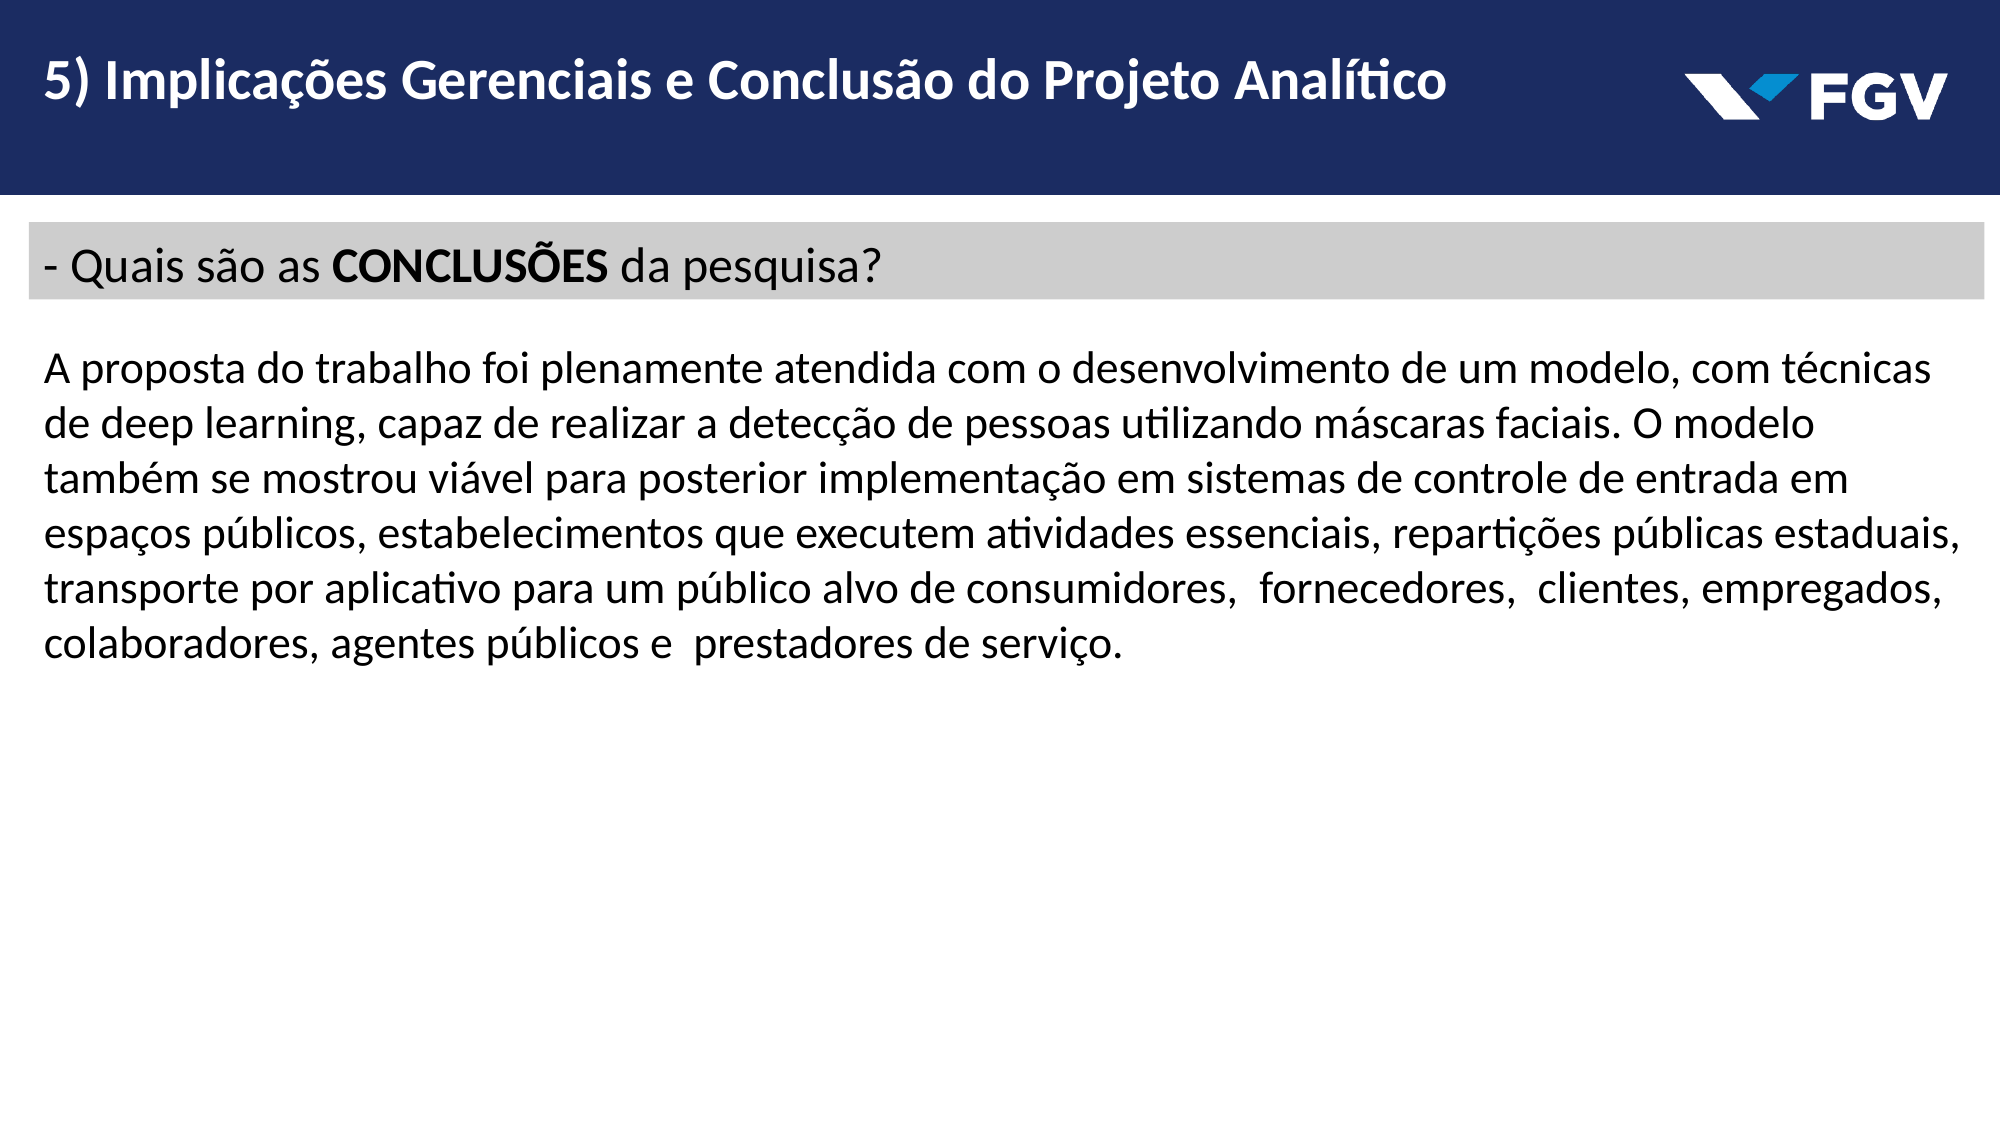

5) Implicações Gerenciais e Conclusão do Projeto Analítico
- Quais são as CONCLUSÕES da pesquisa?
A proposta do trabalho foi plenamente atendida com o desenvolvimento de um modelo, com técnicas de deep learning, capaz de realizar a detecção de pessoas utilizando máscaras faciais. O modelo também se mostrou viável para posterior implementação em sistemas de controle de entrada em espaços públicos, estabelecimentos que executem atividades essenciais, repartições públicas estaduais, transporte por aplicativo para um público alvo de consumidores,  fornecedores,  clientes, empregados, colaboradores, agentes públicos e  prestadores de serviço.